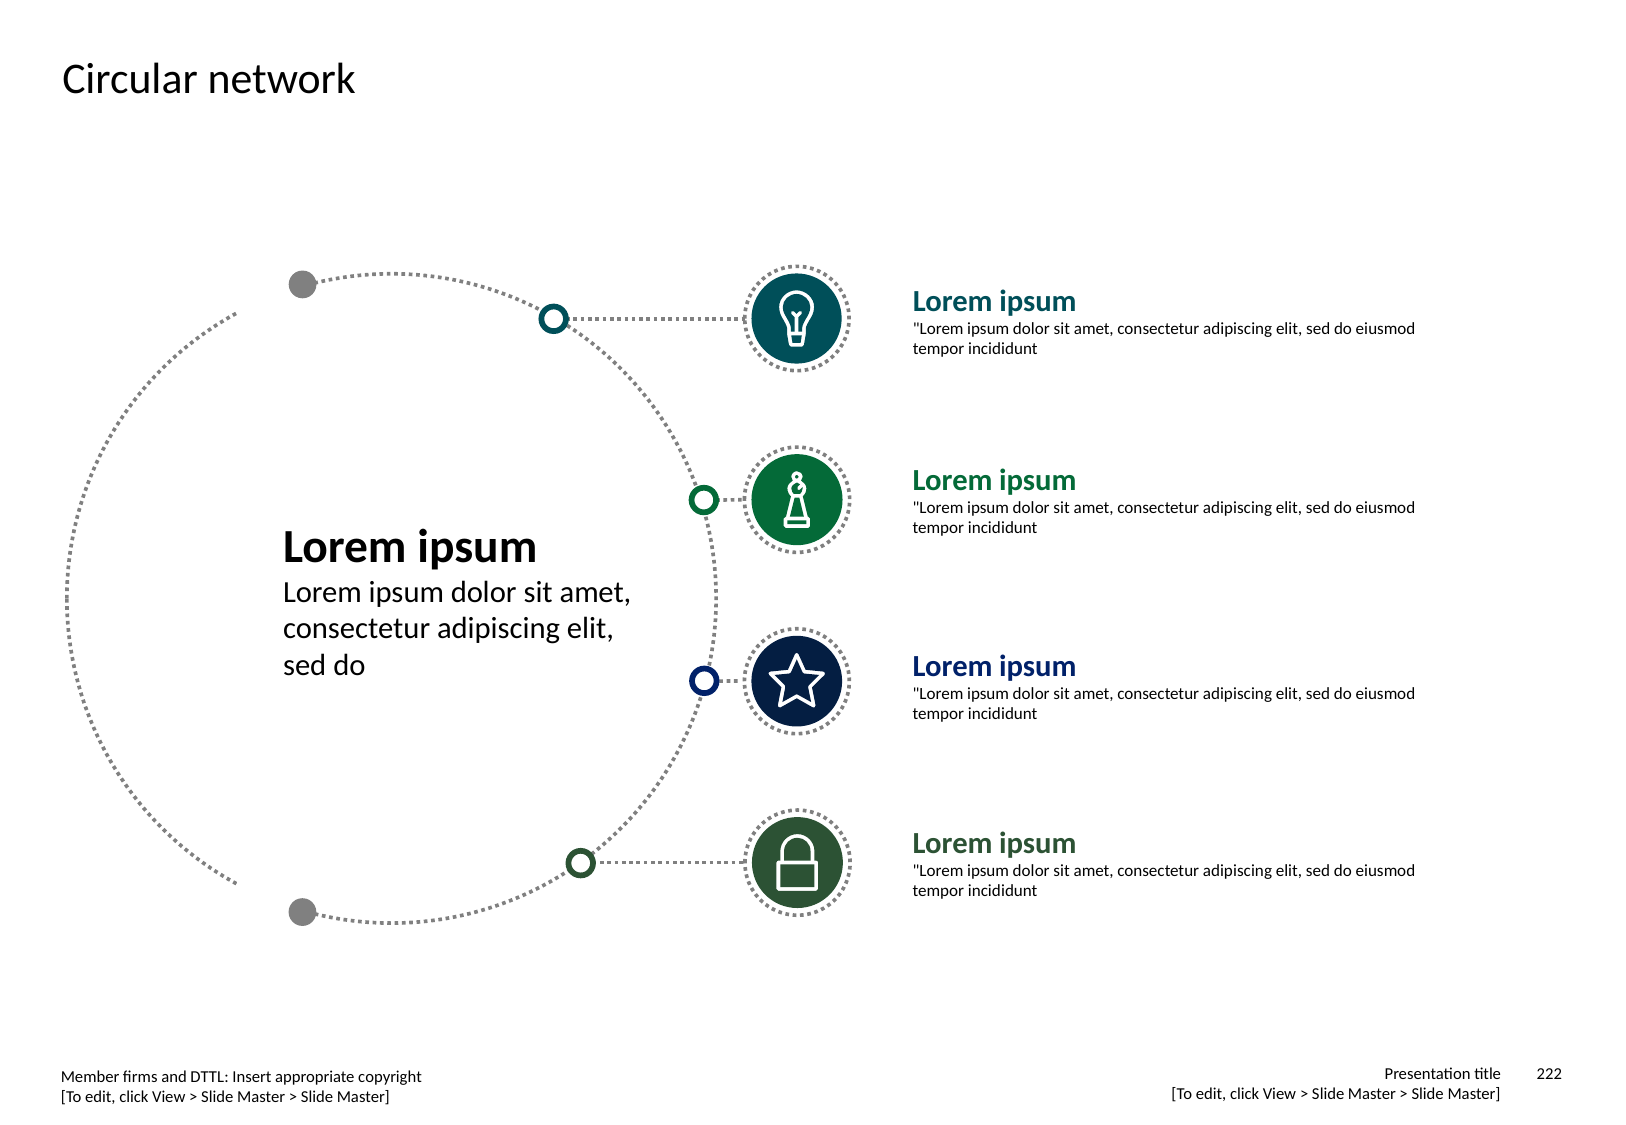

# Circular network

Lorem ipsum
"Lorem ipsum dolor sit amet, consectetur adipiscing elit, sed do eiusmod tempor incididunt

Lorem ipsum
"Lorem ipsum dolor sit amet, consectetur adipiscing elit, sed do eiusmod tempor incididunt

Lorem ipsum
Lorem ipsum dolor sit amet, consectetur adipiscing elit, sed do

Lorem ipsum
"Lorem ipsum dolor sit amet, consectetur adipiscing elit, sed do eiusmod tempor incididunt

Lorem ipsum
"Lorem ipsum dolor sit amet, consectetur adipiscing elit, sed do eiusmod tempor incididunt